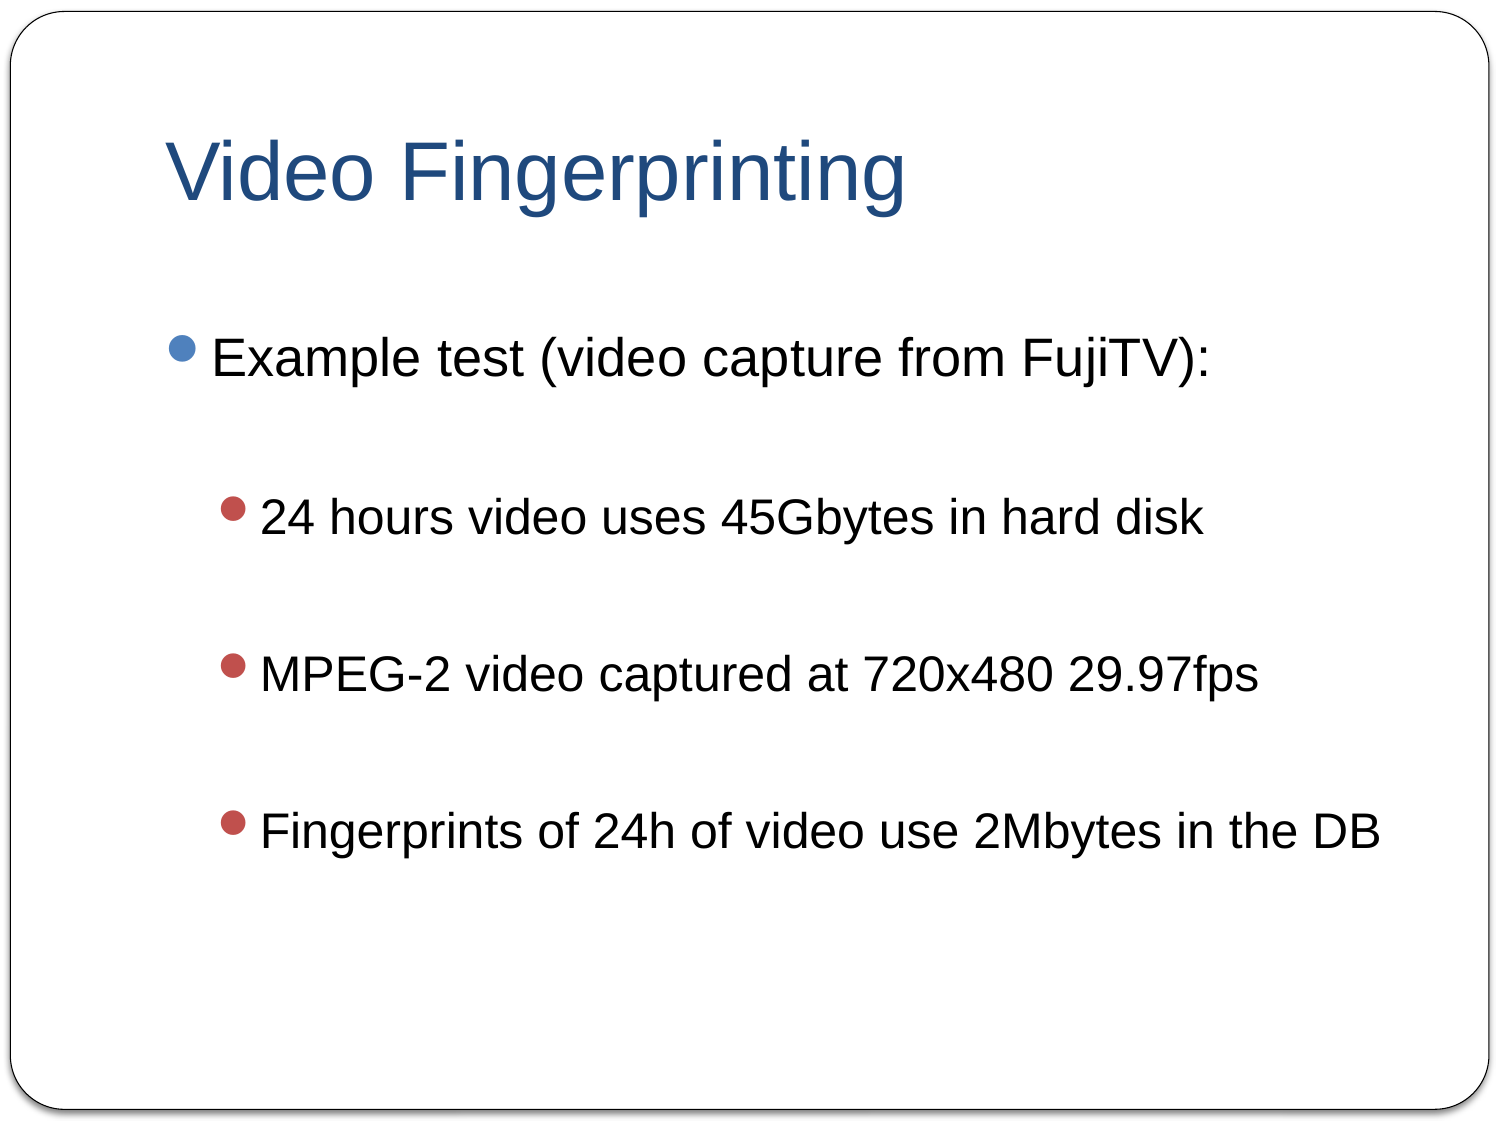

# Video Fingerprinting

Example test (video capture from FujiTV):

24 hours video uses 45Gbytes in hard disk

MPEG-2 video captured at 720x480 29.97fps

Fingerprints of 24h of video use 2Mbytes in the DB